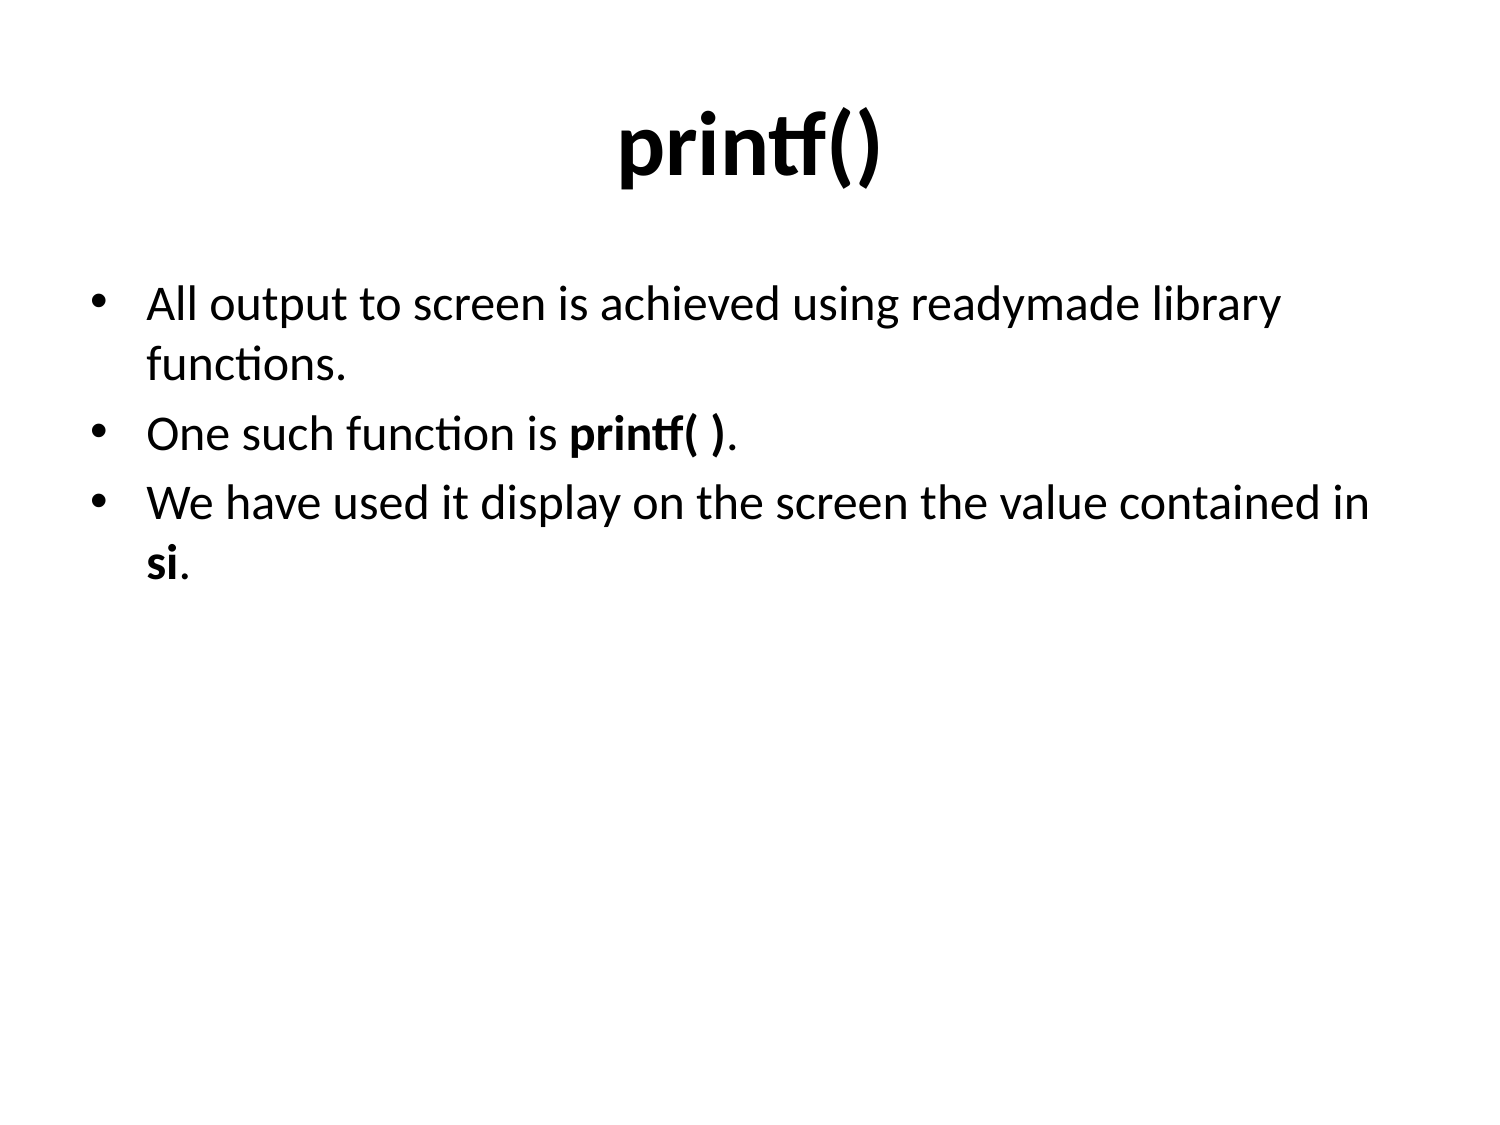

# printf()
All output to screen is achieved using readymade library functions.
One such function is printf( ).
We have used it display on the screen the value contained in si.